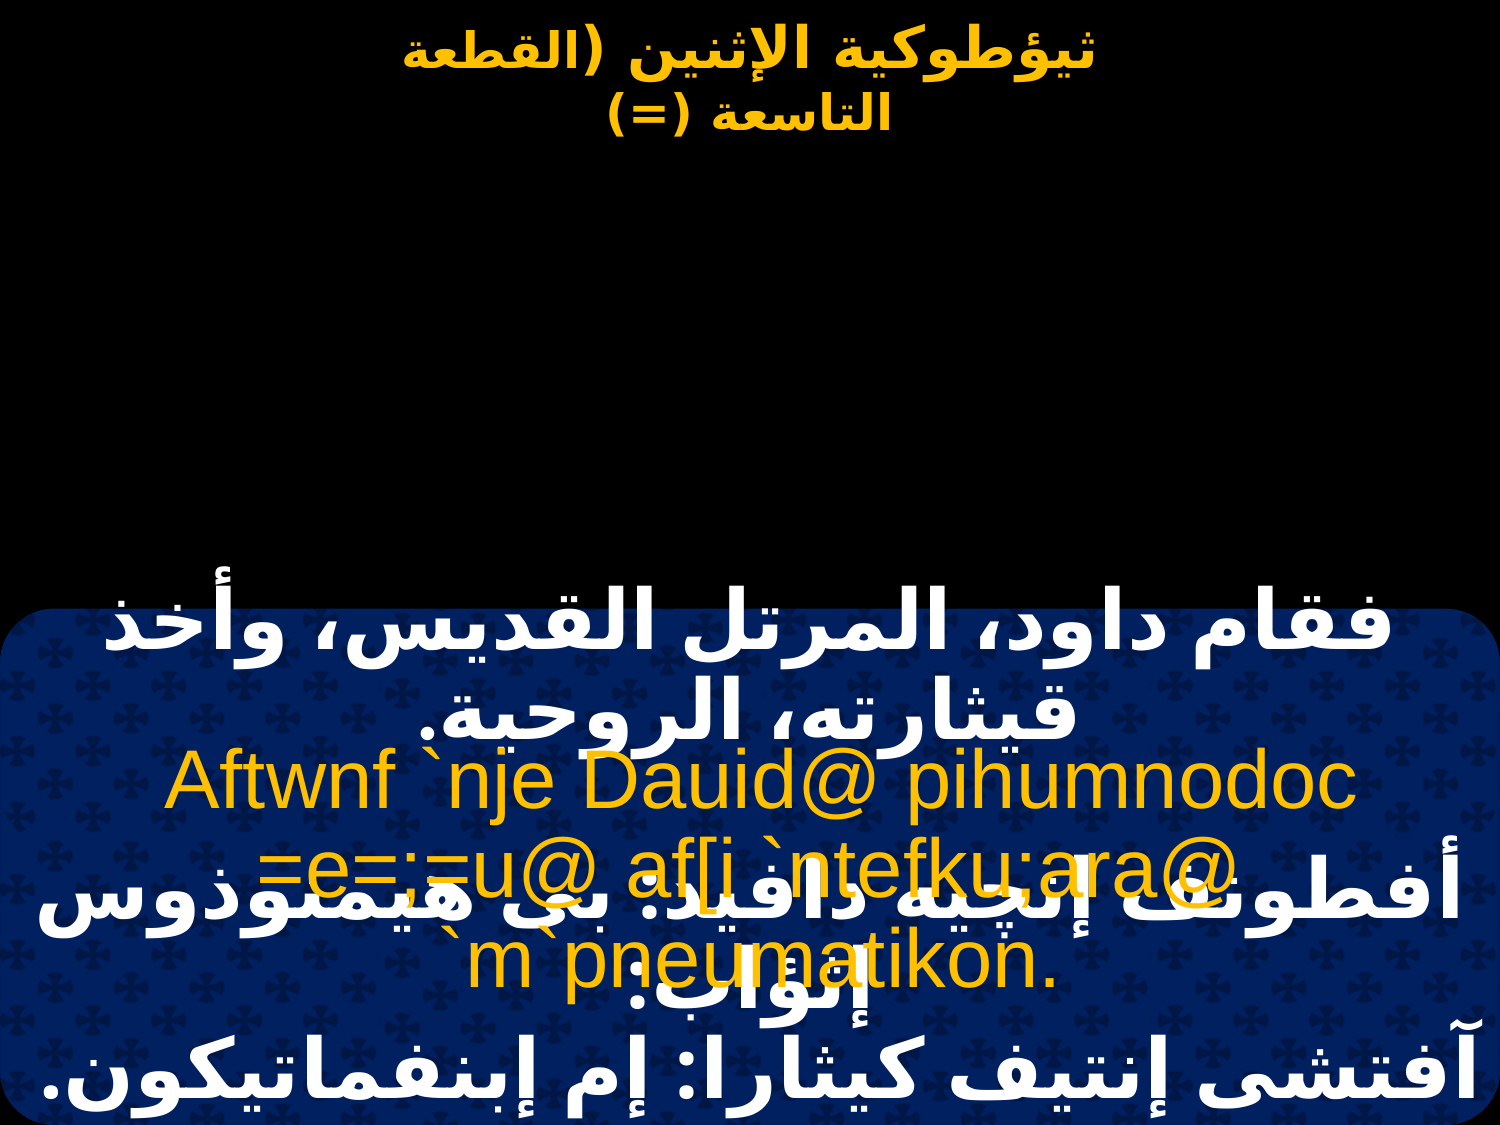

فقام داود، المرتل القديس، وأخذ قيثارته، الروحية.
 Aftwnf `nje Dauid@ pihumnodoc =e=;=u@ af[i `ntefku;ara@ `m`pneumatikon.
أفطونف إنچيه دافيد: بى هيمنوذوس إثؤاب:
آفتشى إنتيف كيثارا: إم إبنفماتيكون.